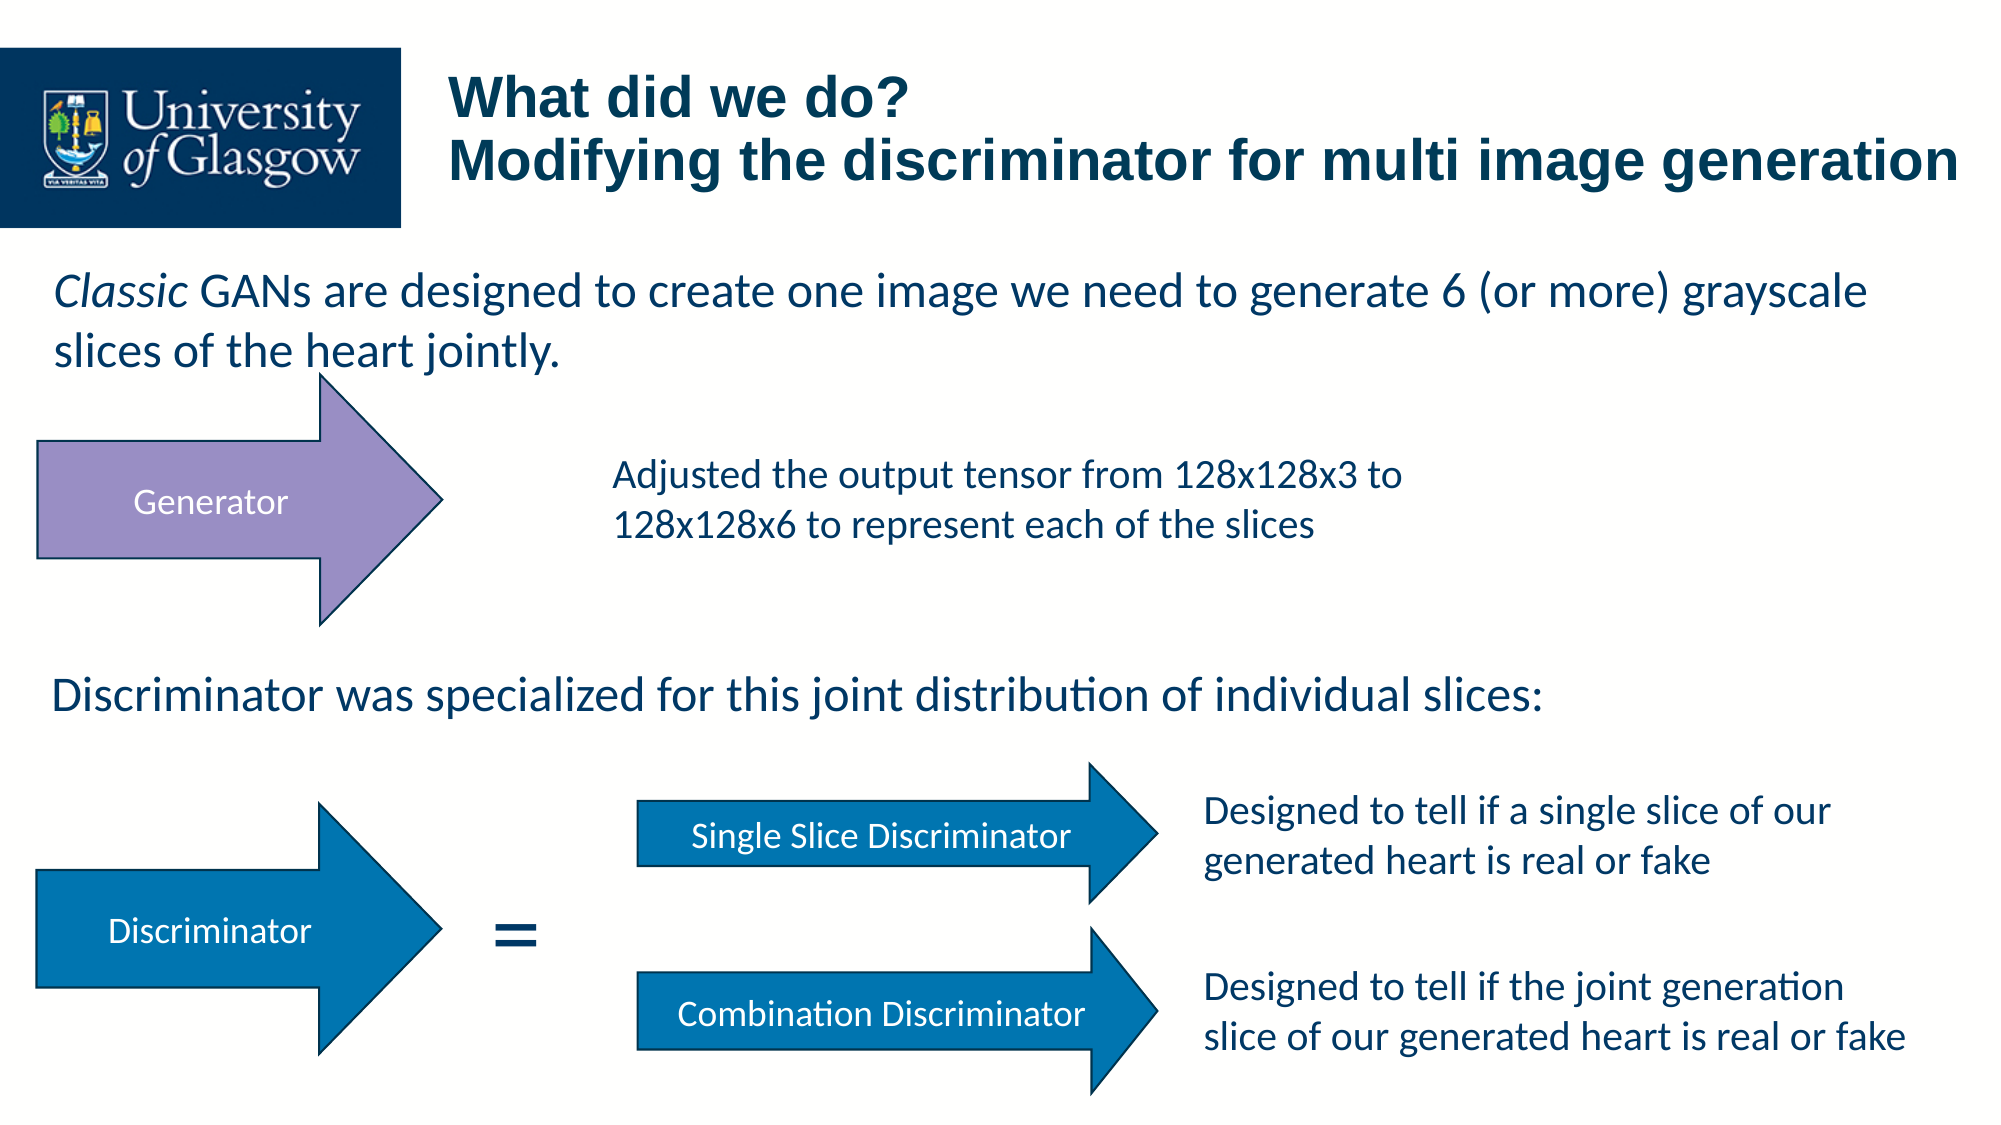

# What did we do? Modifying the discriminator for multi image generation
Classic GANs are designed to create one image we need to generate 6 (or more) grayscale slices of the heart jointly.
Generator
Adjusted the output tensor from 128x128x3 to
128x128x6 to represent each of the slices
Discriminator was specialized for this joint distribution of individual slices:
Single Slice Discriminator
Designed to tell if a single slice of our generated heart is real or fake
Discriminator
=
Combination Discriminator
Designed to tell if the joint generation slice of our generated heart is real or fake